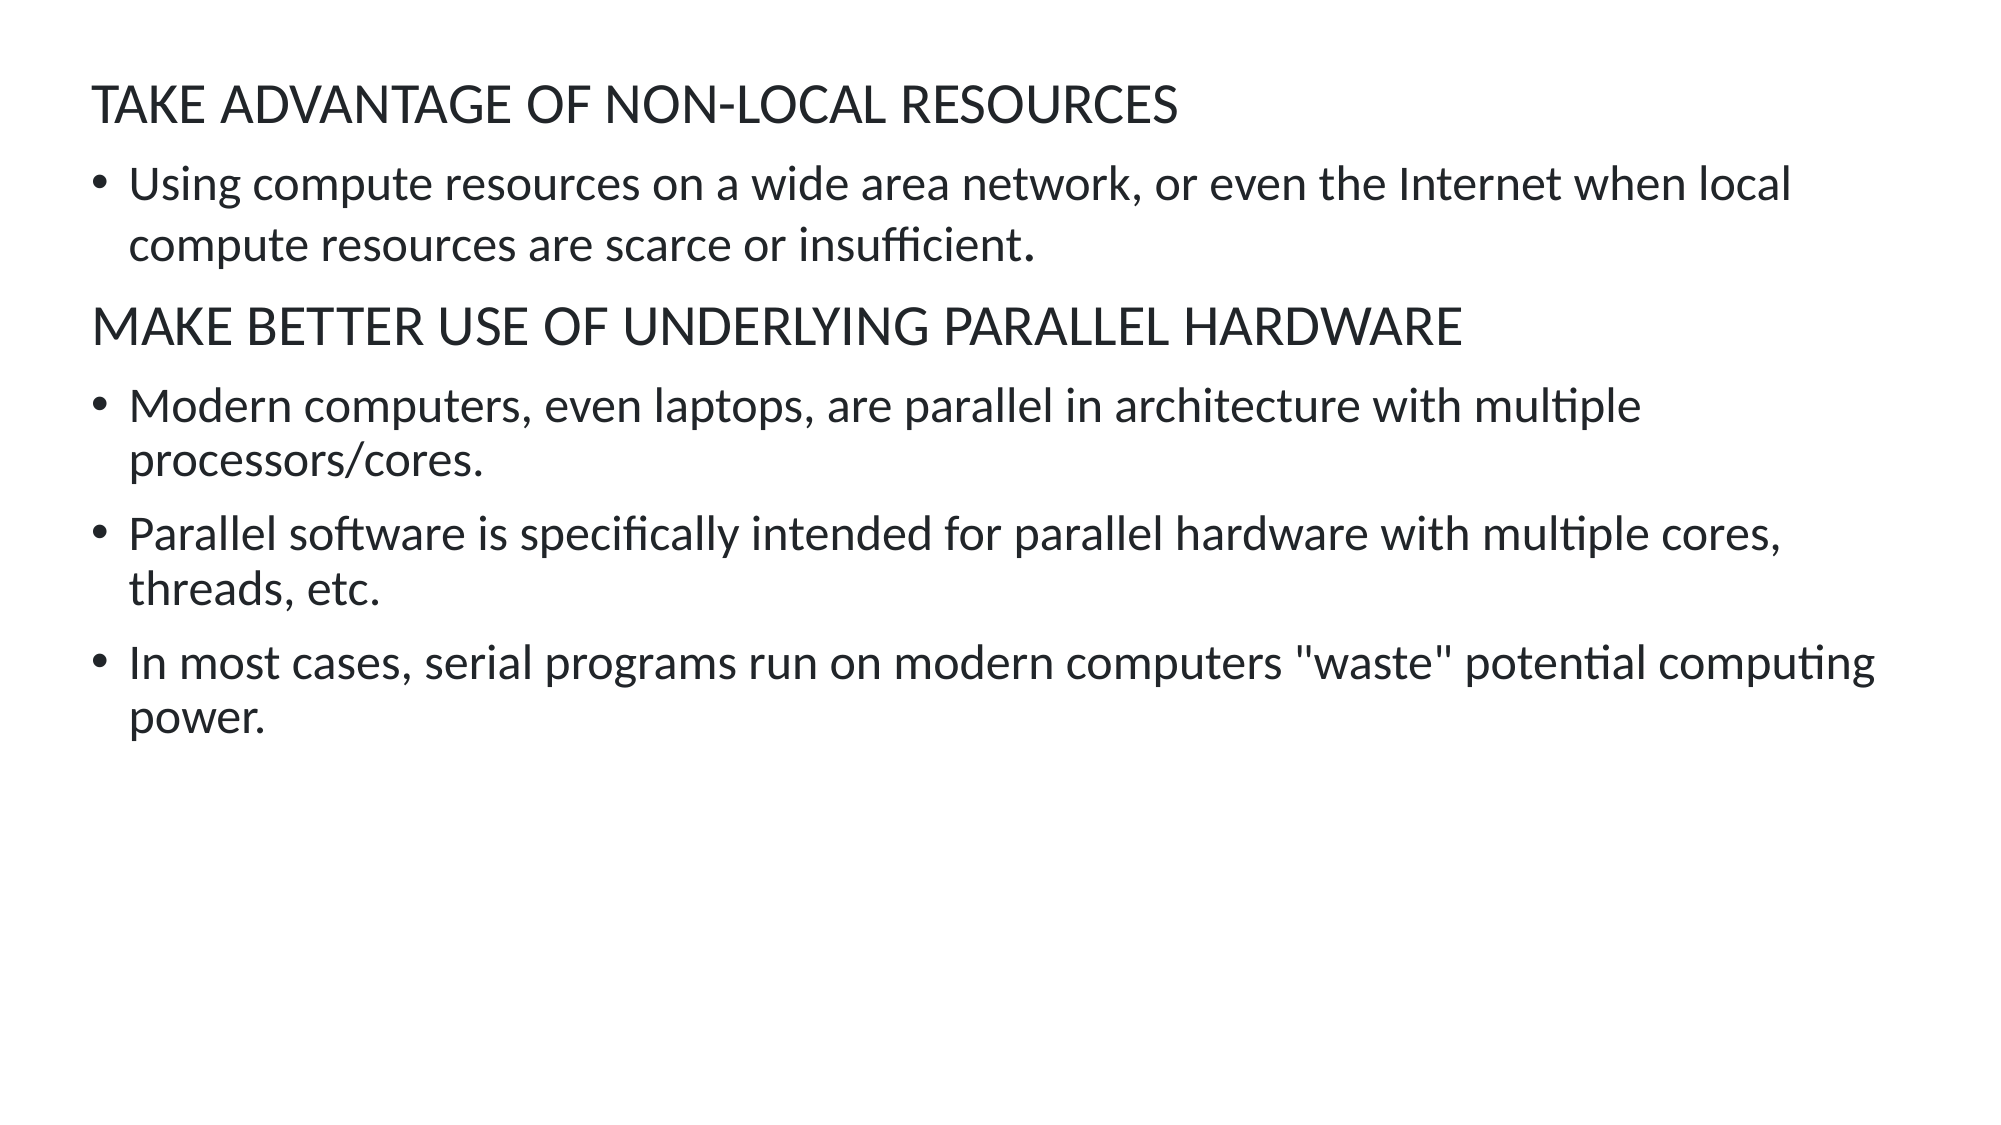

TAKE ADVANTAGE OF NON-LOCAL RESOURCES
Using compute resources on a wide area network, or even the Internet when local compute resources are scarce or insufficient.
MAKE BETTER USE OF UNDERLYING PARALLEL HARDWARE
Modern computers, even laptops, are parallel in architecture with multiple processors/cores.
Parallel software is specifically intended for parallel hardware with multiple cores, threads, etc.
In most cases, serial programs run on modern computers "waste" potential computing power.